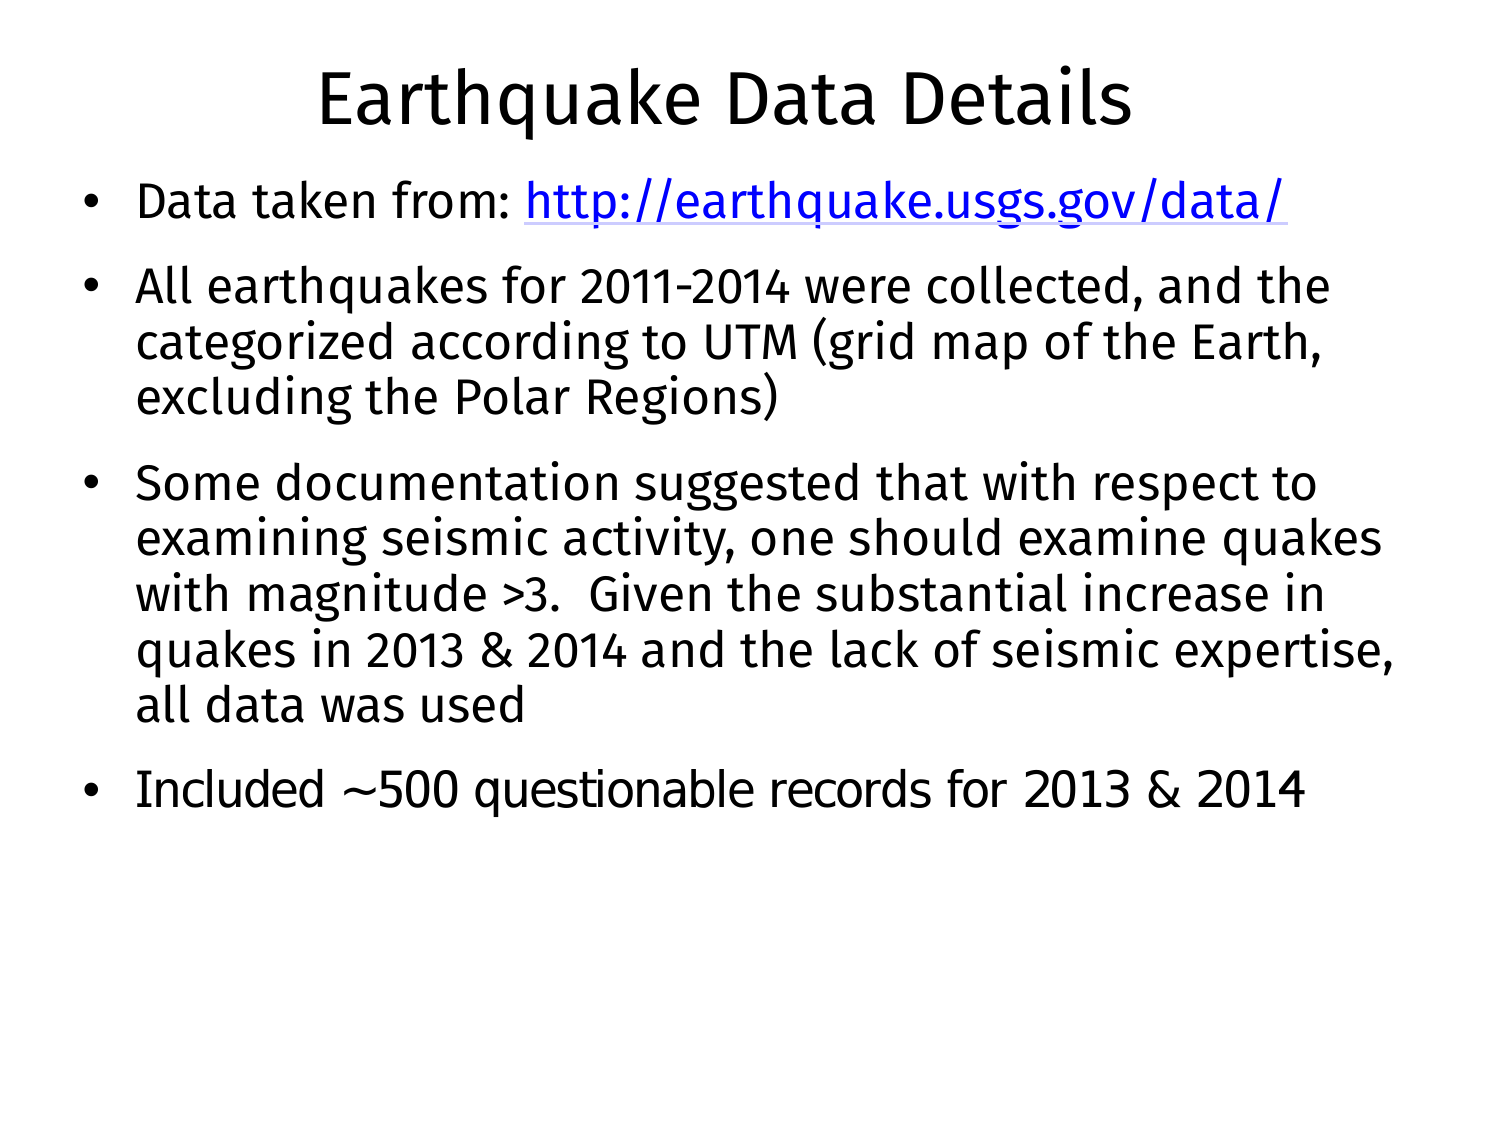

# Earthquake Data Details
Data taken from: http://earthquake.usgs.gov/data/
All earthquakes for 2011-2014 were collected, and the categorized according to UTM (grid map of the Earth, excluding the Polar Regions)
Some documentation suggested that with respect to examining seismic activity, one should examine quakes with magnitude >3.  Given the substantial increase in quakes in 2013 & 2014 and the lack of seismic expertise, all data was used
Included ~500 questionable records for 2013 & 2014
12